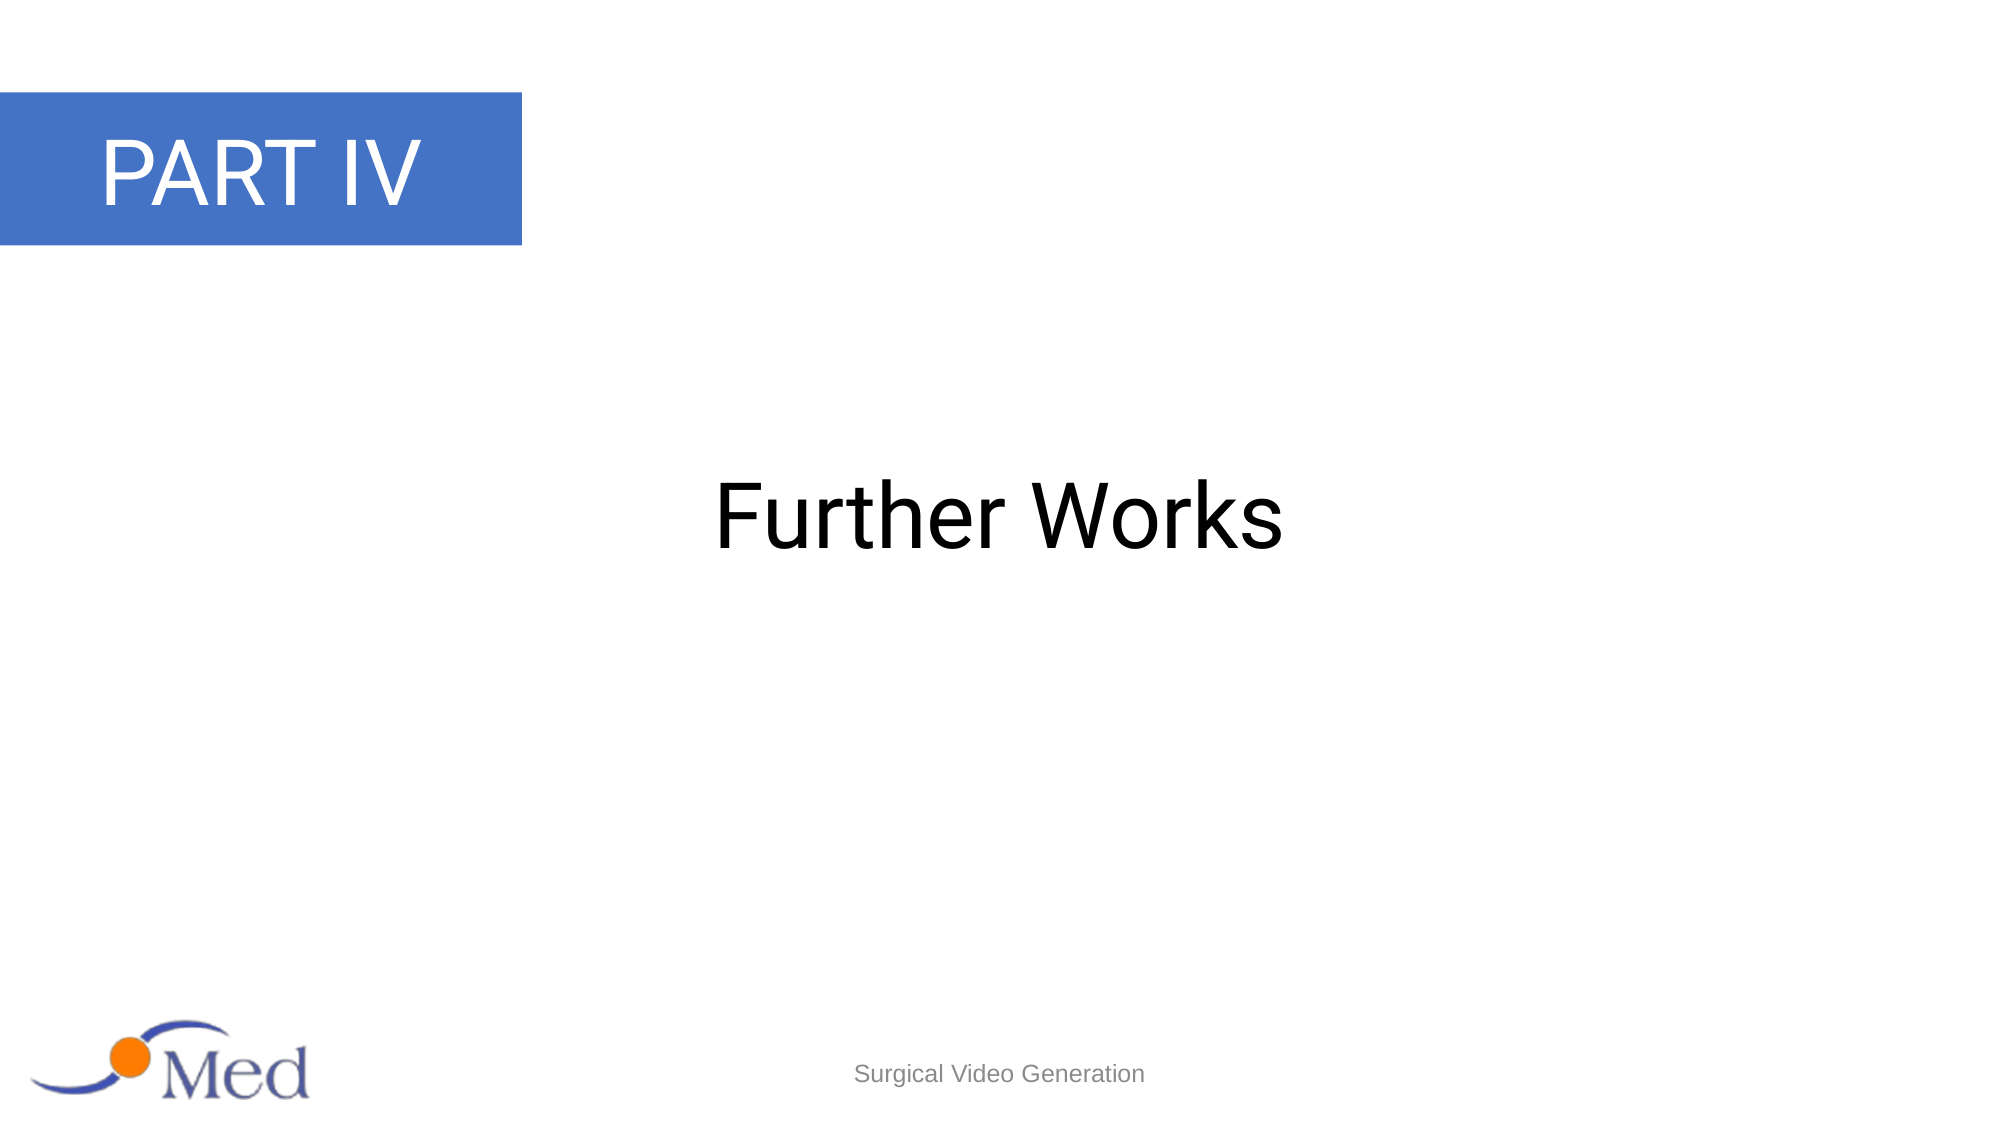

PART IV
# Further Works

Surgical Video Generation
33